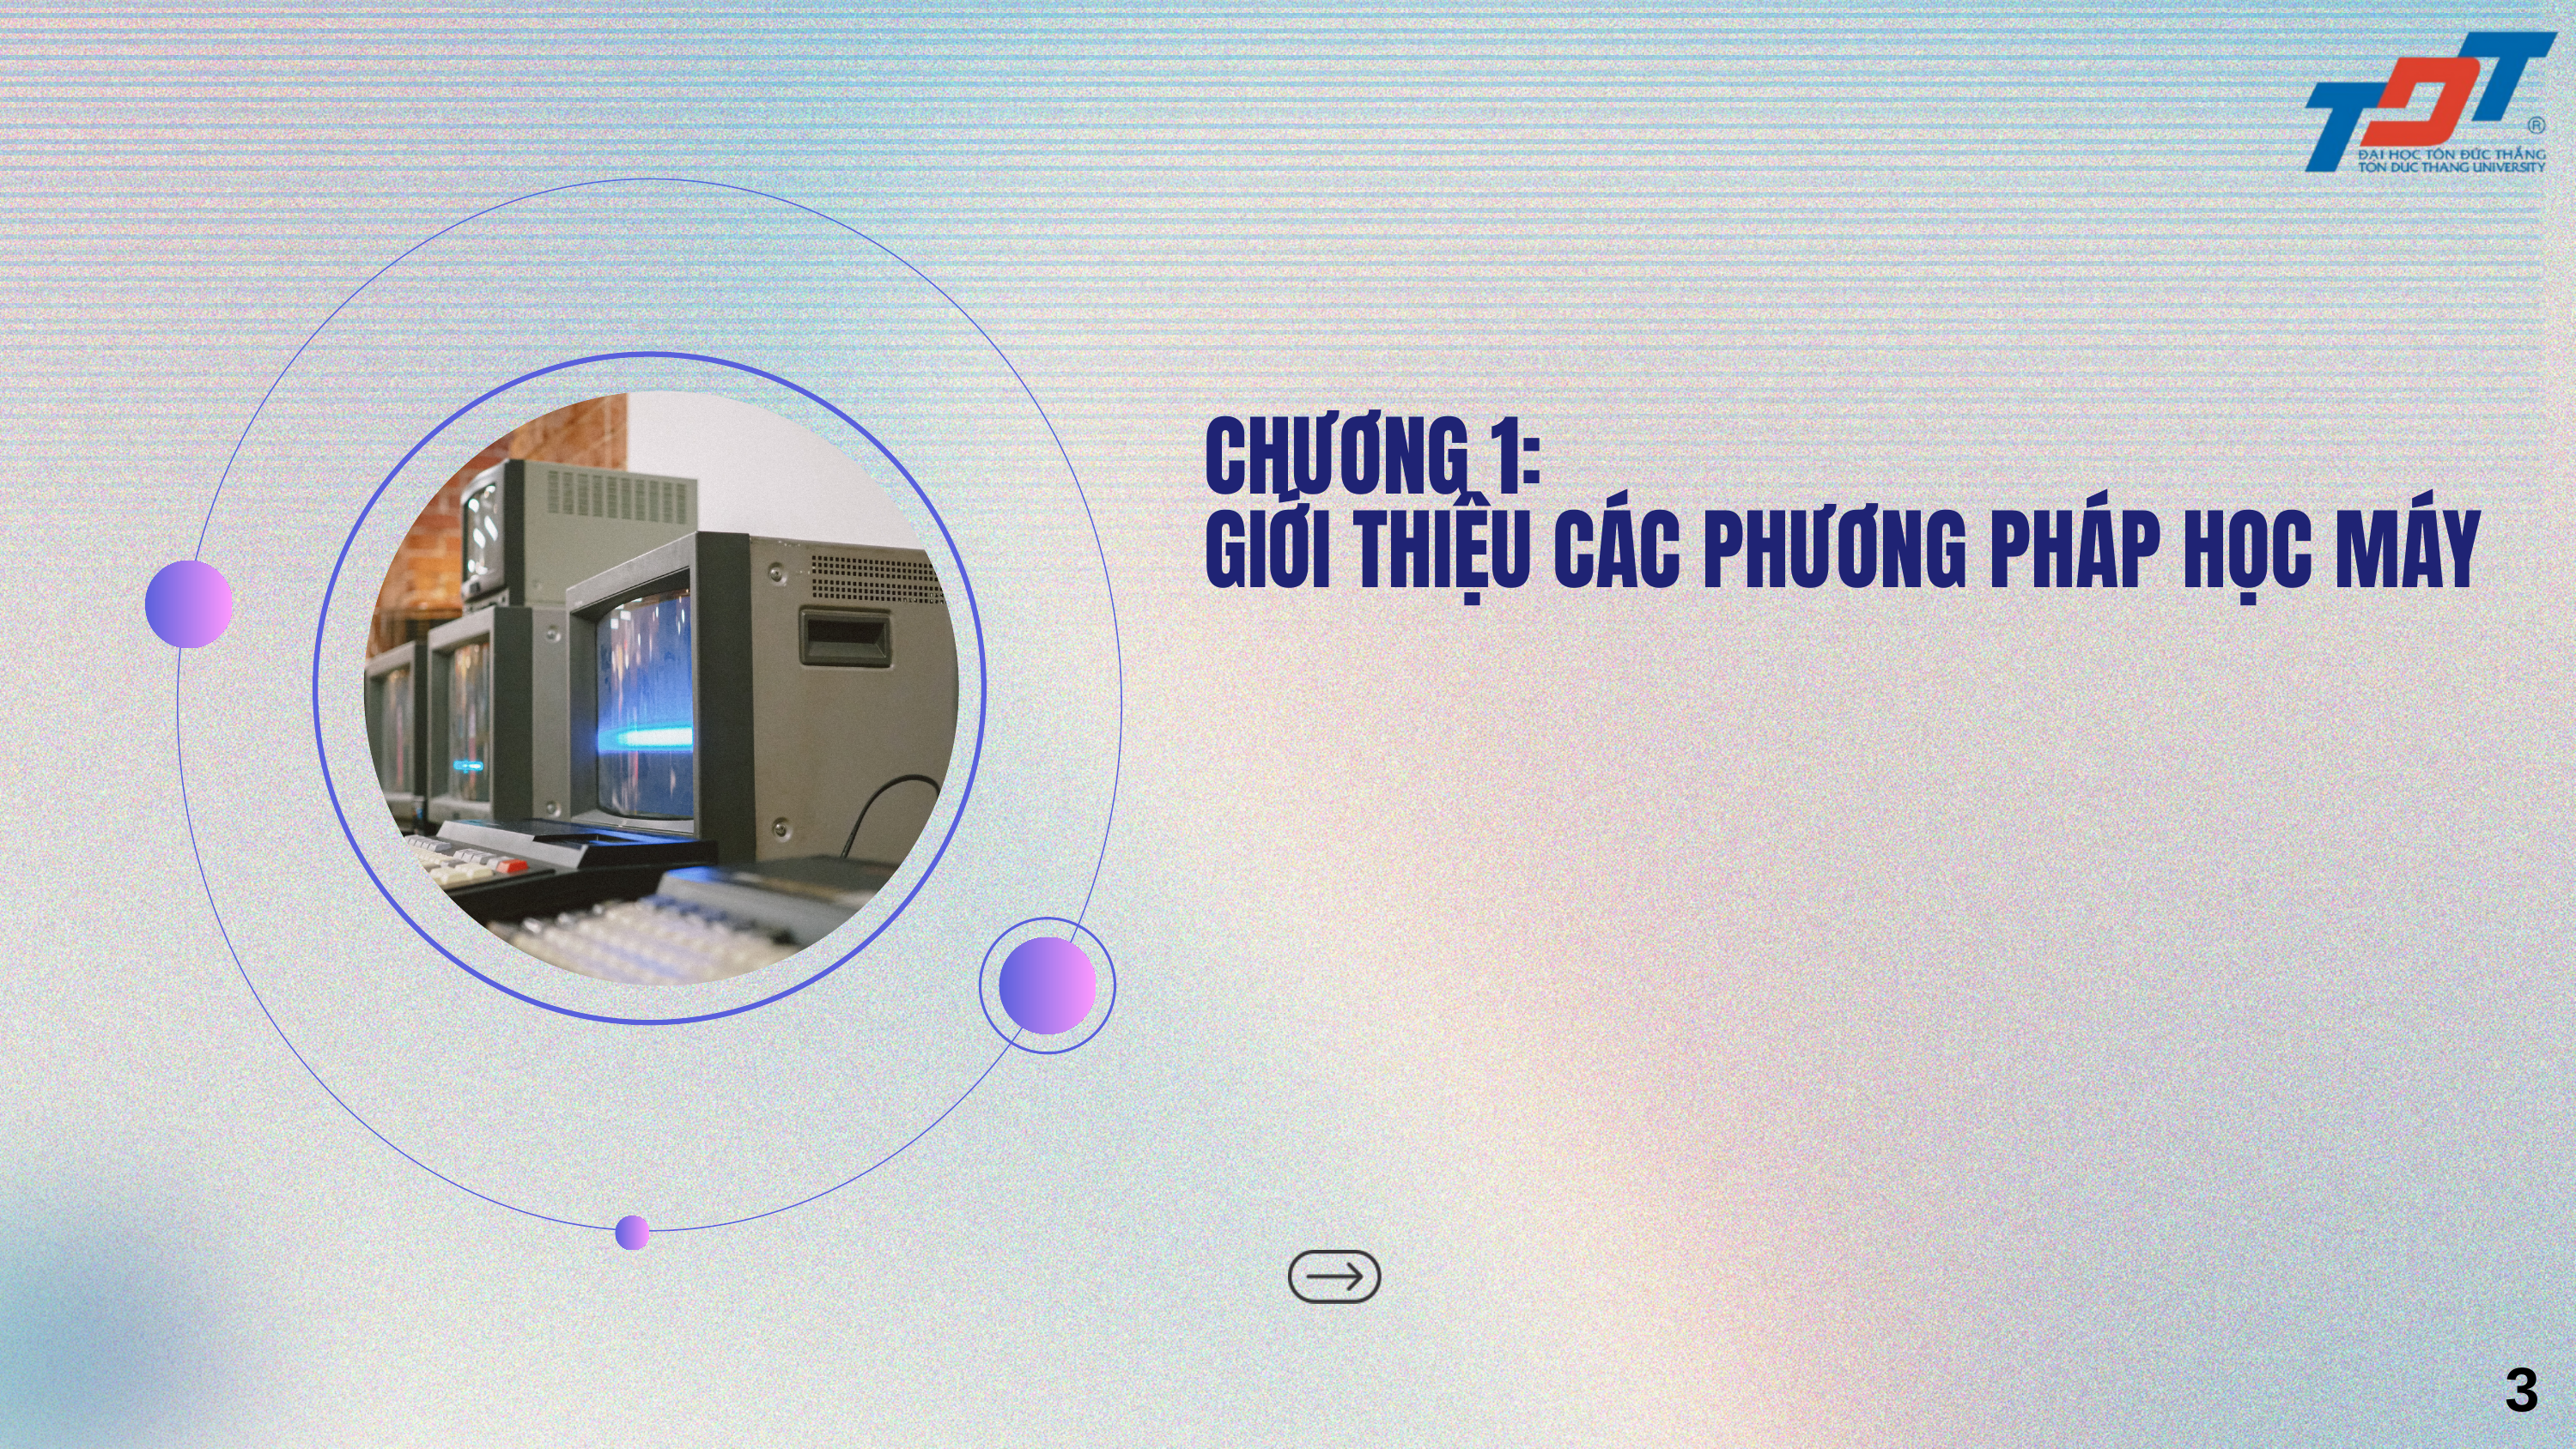

CHƯƠNG 1:
GIỚI THIỆU CÁC PHƯƠNG PHÁP HỌC MÁY

3